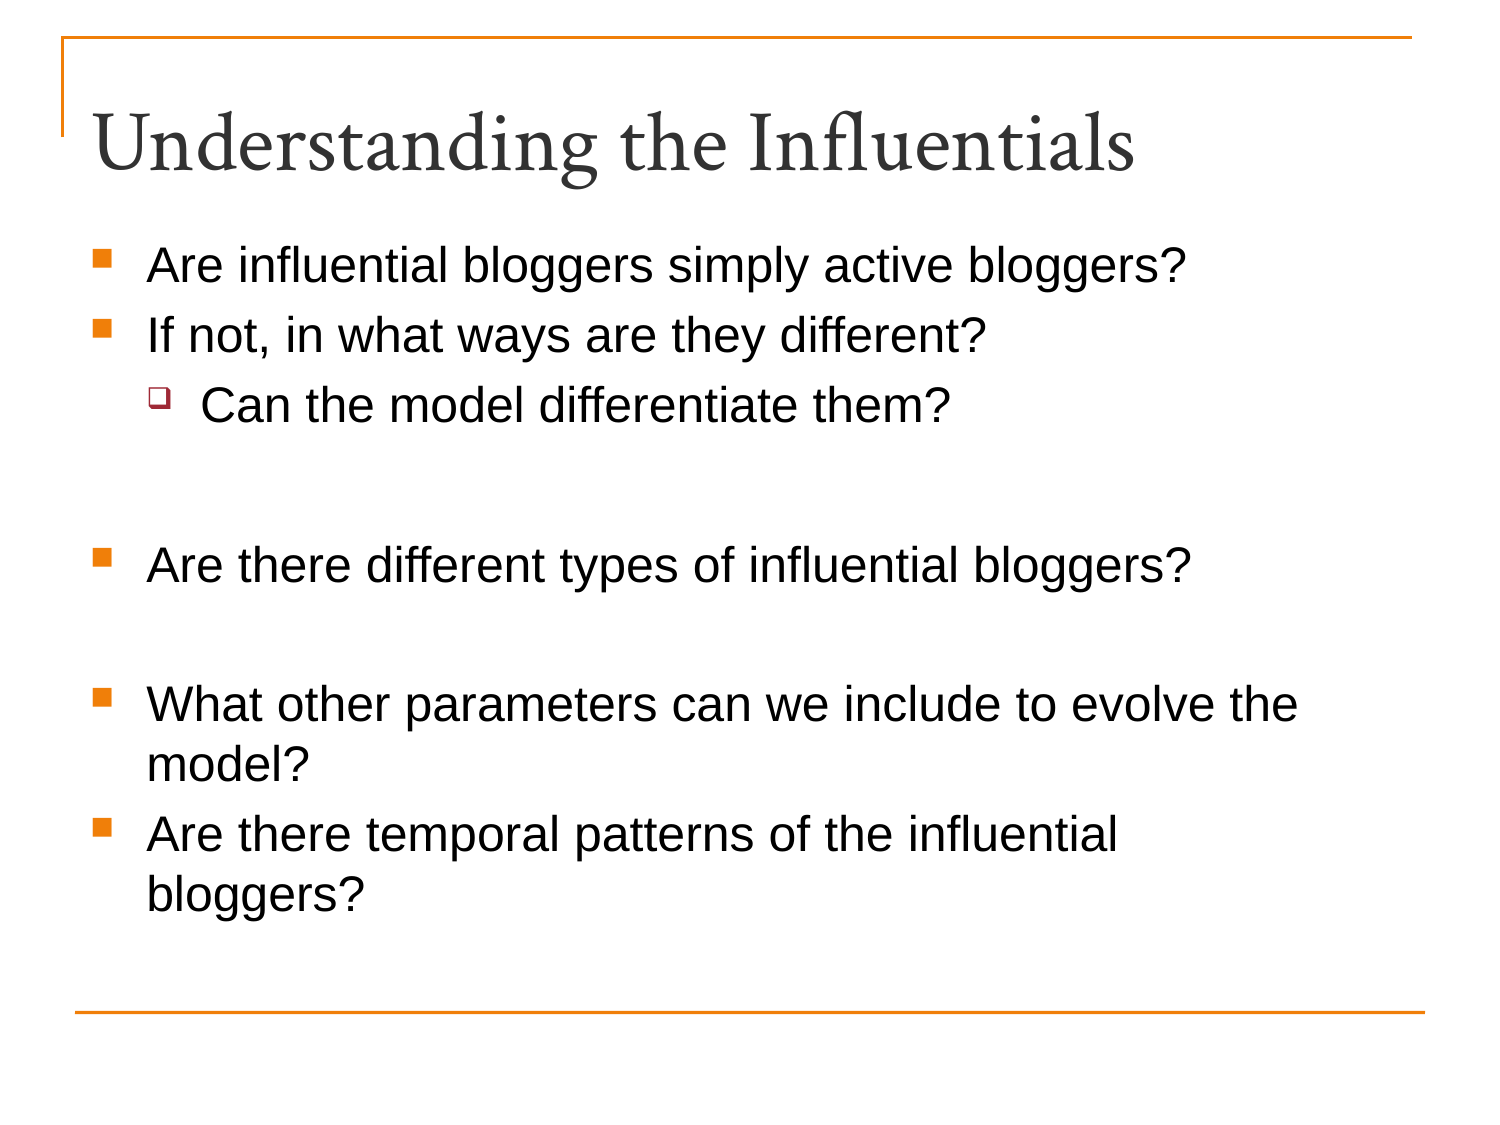

# Understanding the Influentials
Are influential bloggers simply active bloggers?
If not, in what ways are they different?
Can the model differentiate them?

Are there different types of influential bloggers?

What other parameters can we include to evolve the model?
Are there temporal patterns of the influential bloggers?